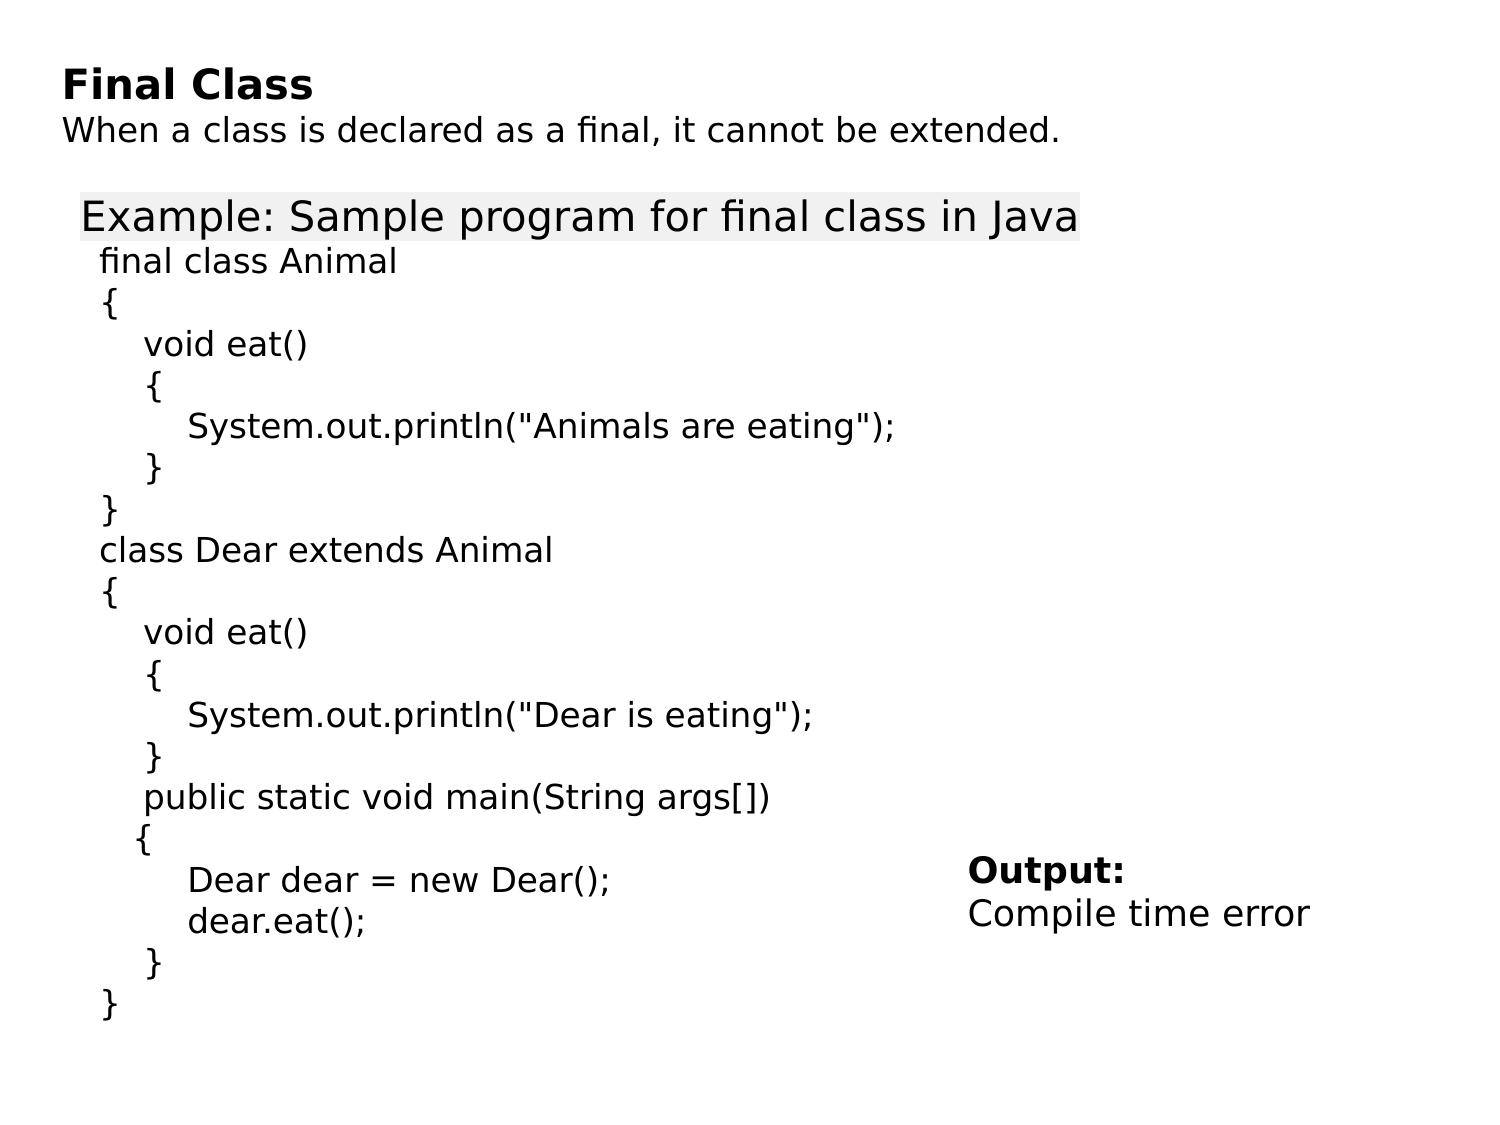

Final Class
When a class is declared as a final, it cannot be extended.

Example: Sample program for final class in Java
final class Animal
{
    void eat()
    {
        System.out.println("Animals are eating");
    }
}
class Dear extends Animal
{
    void eat()
    {
        System.out.println("Dear is eating");
    }
    public static void main(String args[])
   {
        Dear dear = new Dear();
        dear.eat();
    }
}
Output:
Compile time error